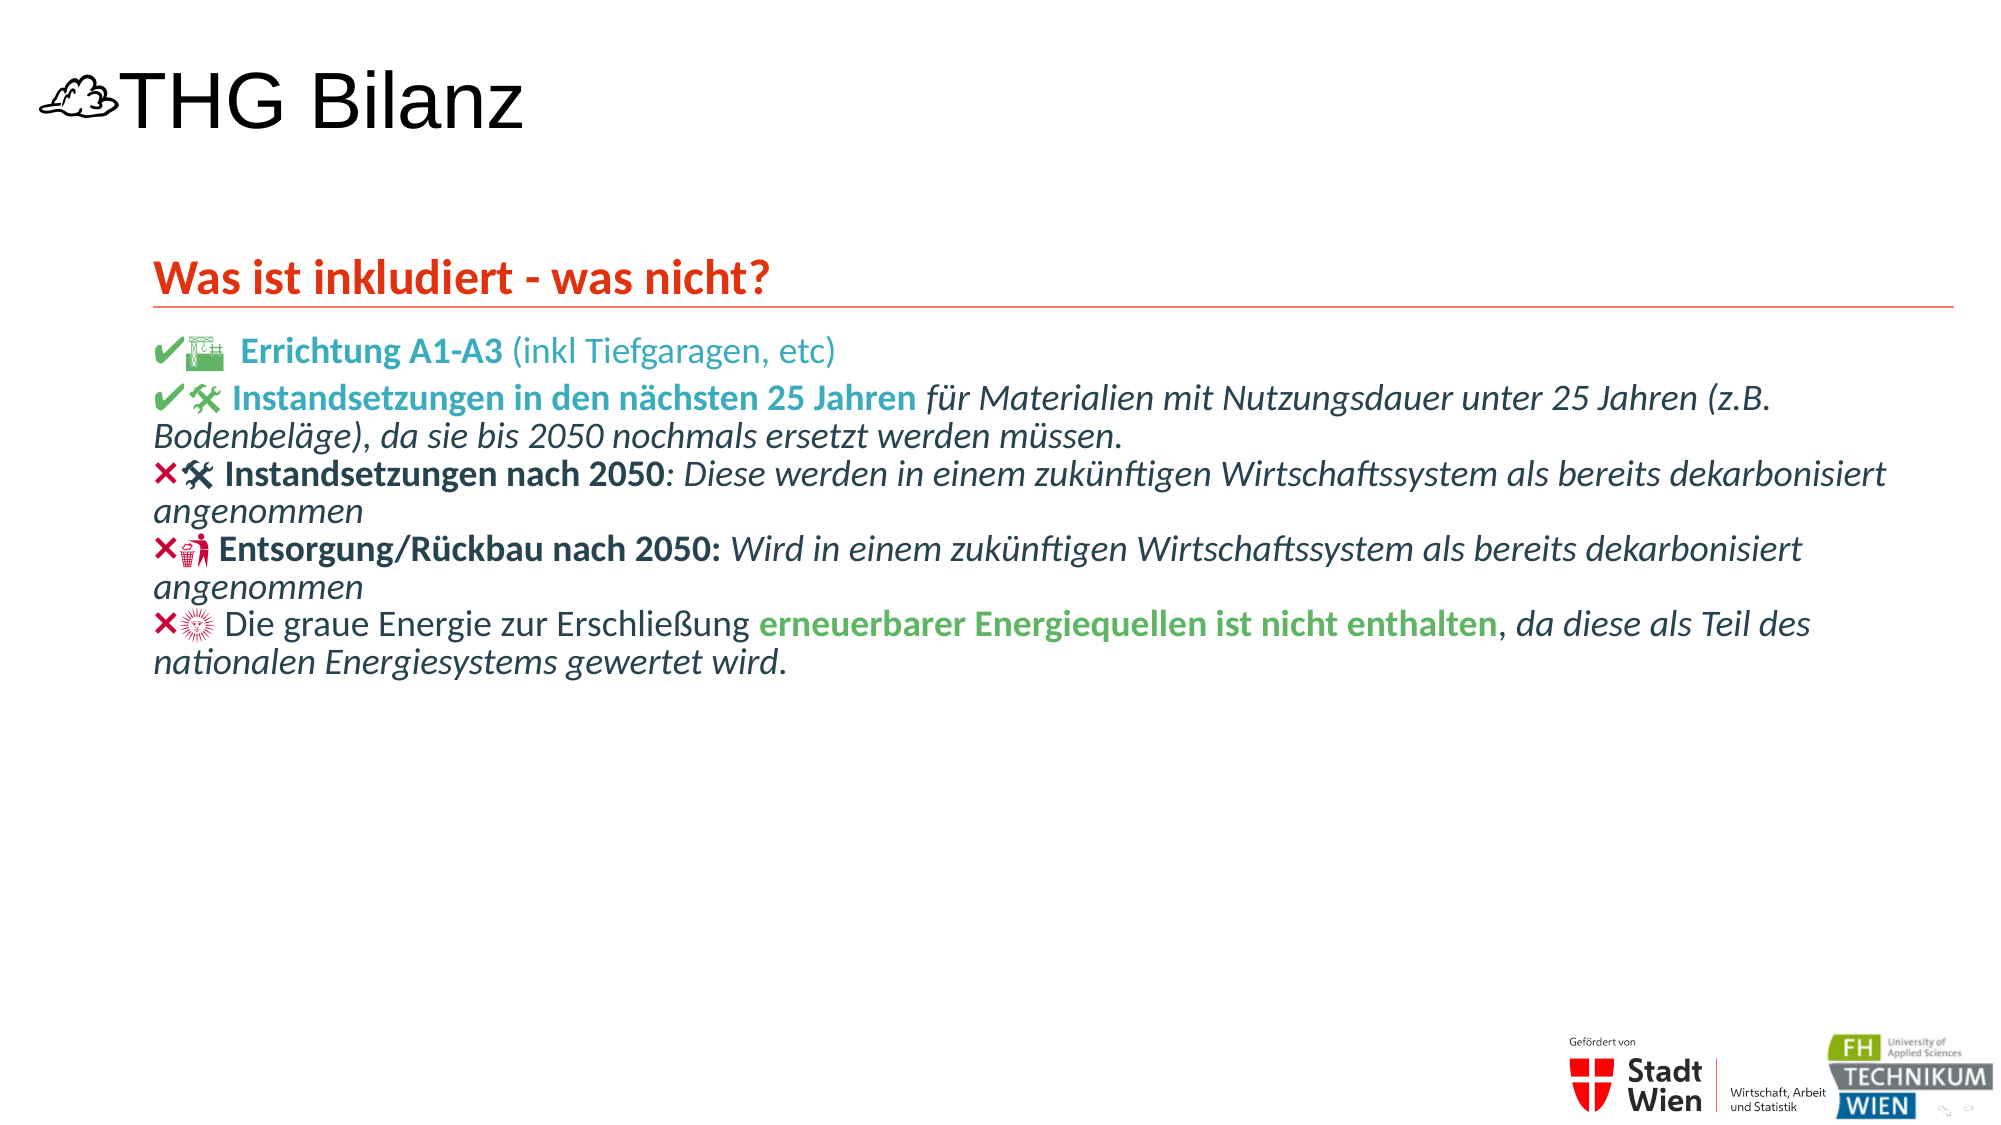

# ☁THG Bilanz
|  | Was ist inkludiert - was nicht? |
| --- | --- |
|  | ✔🏗 Errichtung A1-A3 (inkl Tiefgaragen, etc) ✔🛠 Instandsetzungen in den nächsten 25 Jahren für Materialien mit Nutzungsdauer unter 25 Jahren (z.B. Bodenbeläge), da sie bis 2050 nochmals ersetzt werden müssen. ❌🛠 Instandsetzungen nach 2050: Diese werden in einem zukünftigen Wirtschaftssystem als bereits dekarbonisiert angenommen ❌🚮 Entsorgung/Rückbau nach 2050: Wird in einem zukünftigen Wirtschaftssystem als bereits dekarbonisiert angenommen ❌🌞 Die graue Energie zur Erschließung erneuerbarer Energiequellen ist nicht enthalten, da diese als Teil des nationalen Energiesystems gewertet wird. |